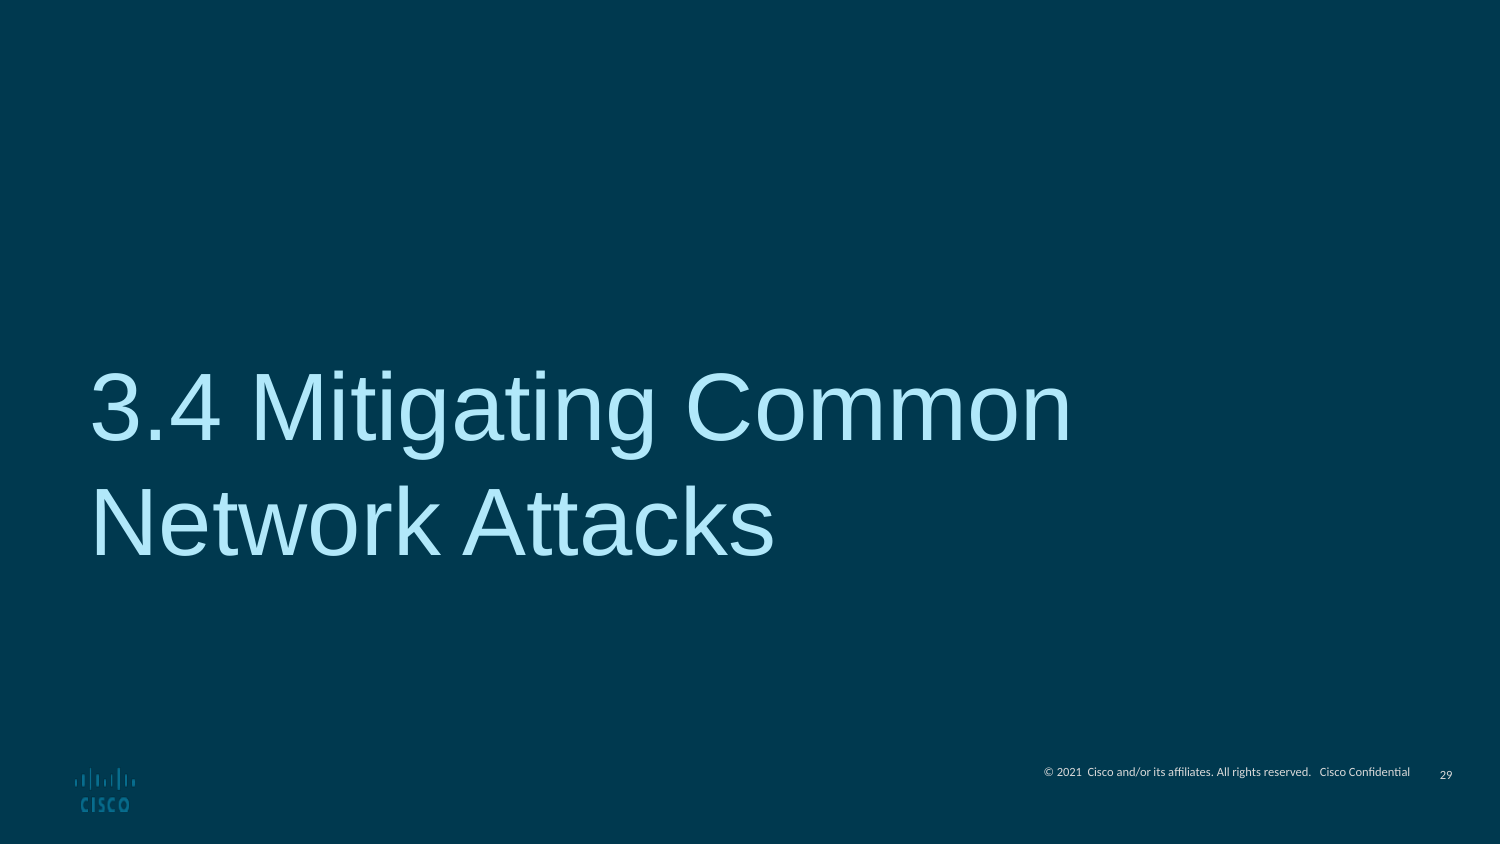

# 3.4 Mitigating Common Network Attacks
29